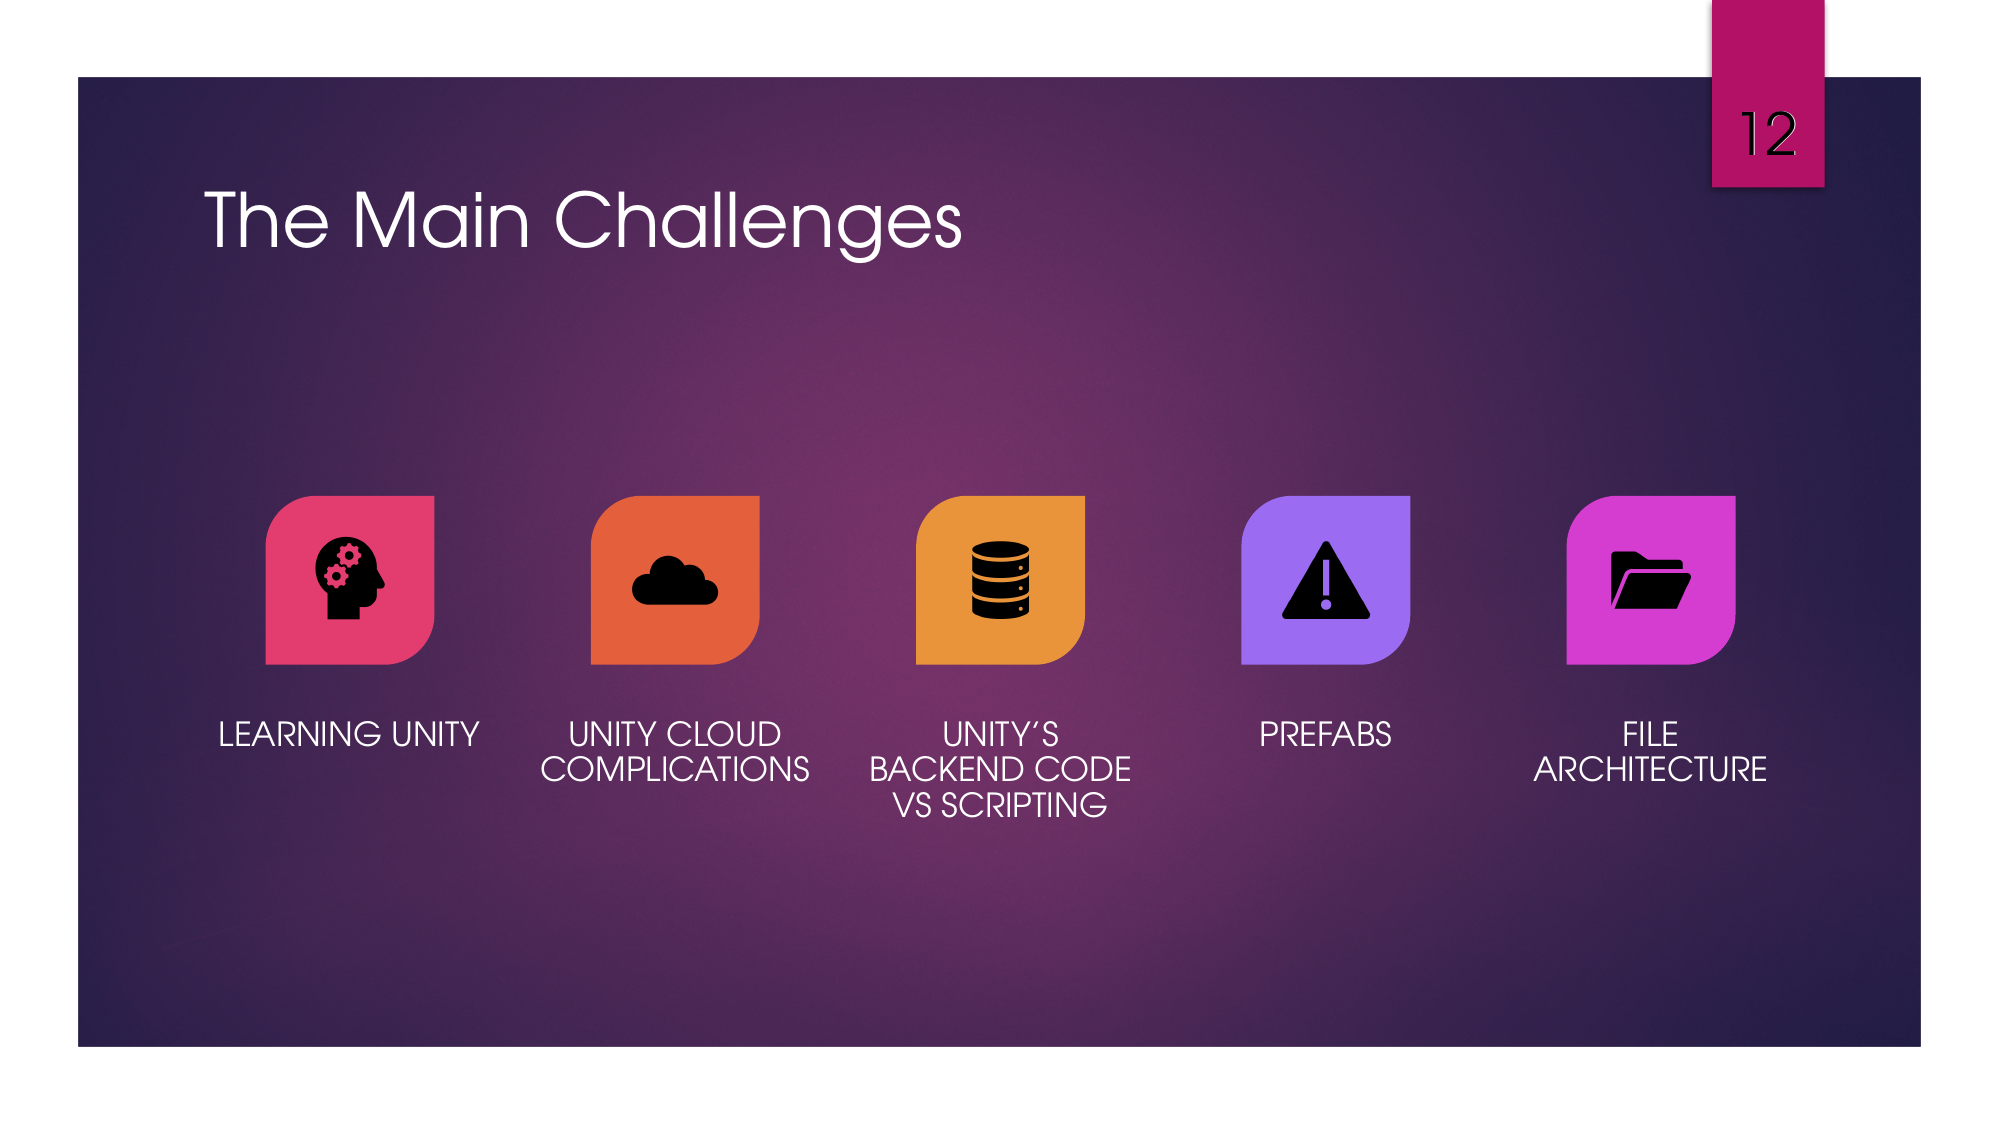

12
12
# The Main Challenges
Learning Unity
Unity Cloud Complications
Unity’s Backend Code vs Scripting
Prefabs
File Architecture